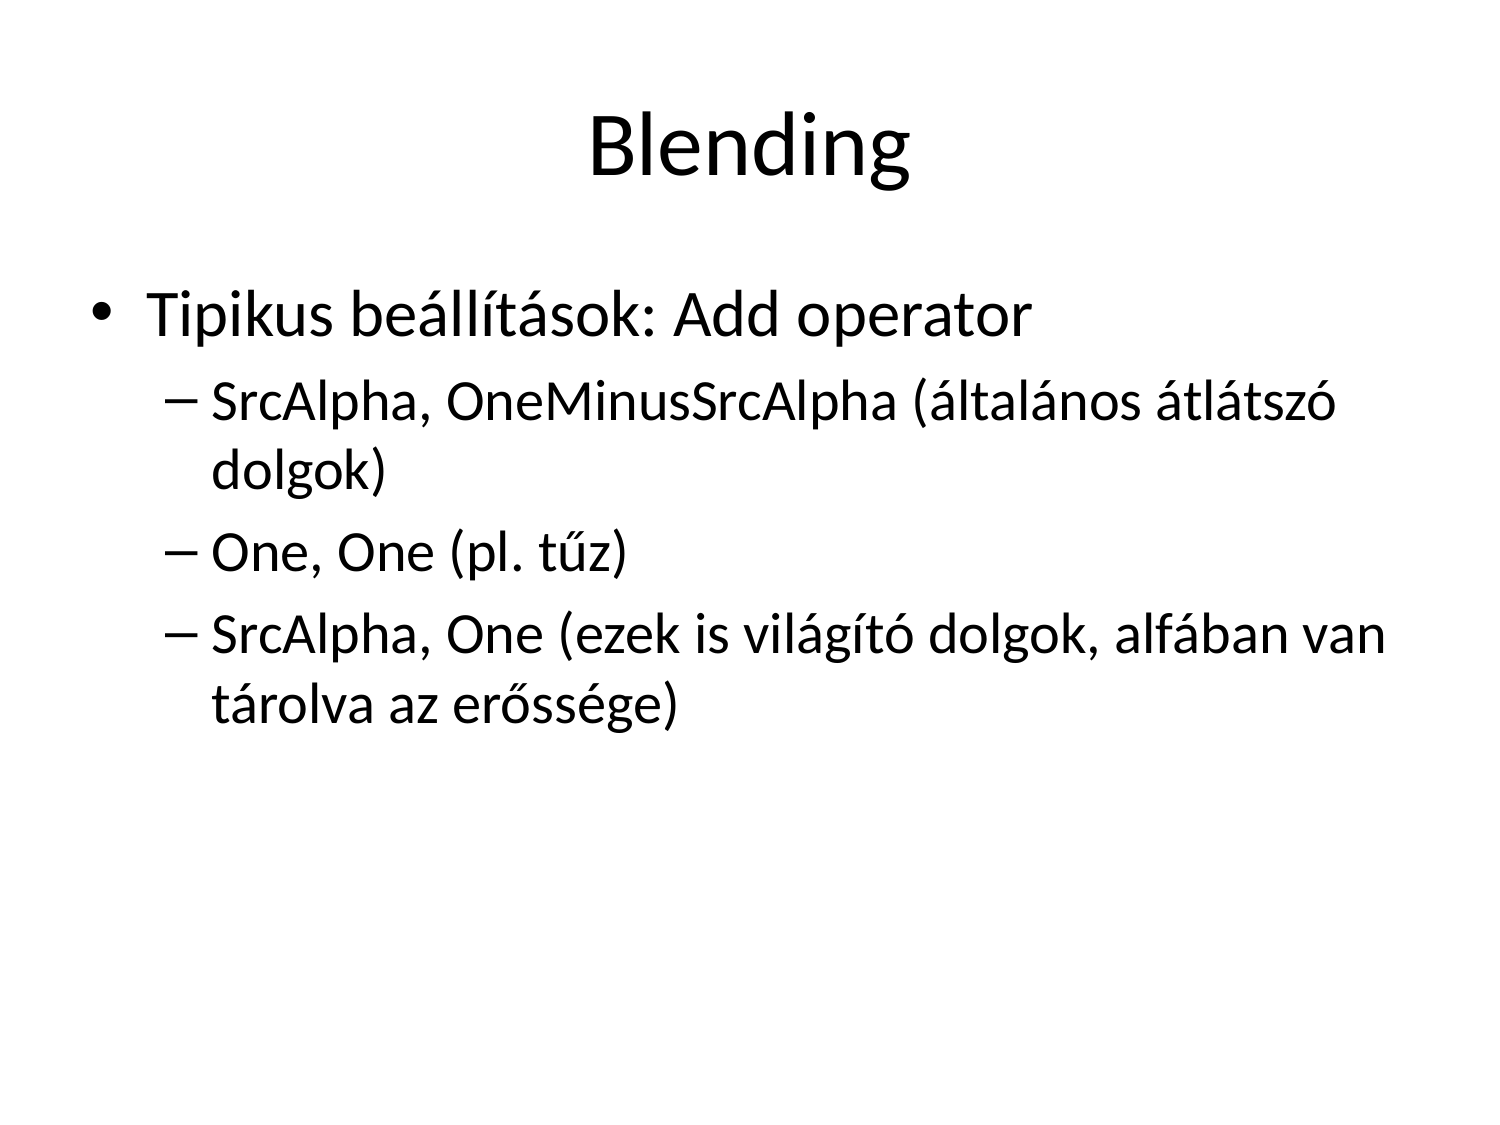

# Blending
Tipikus beállítások: Add operator
SrcAlpha, OneMinusSrcAlpha (általános átlátszó dolgok)
One, One (pl. tűz)
SrcAlpha, One (ezek is világító dolgok, alfában van tárolva az erőssége)